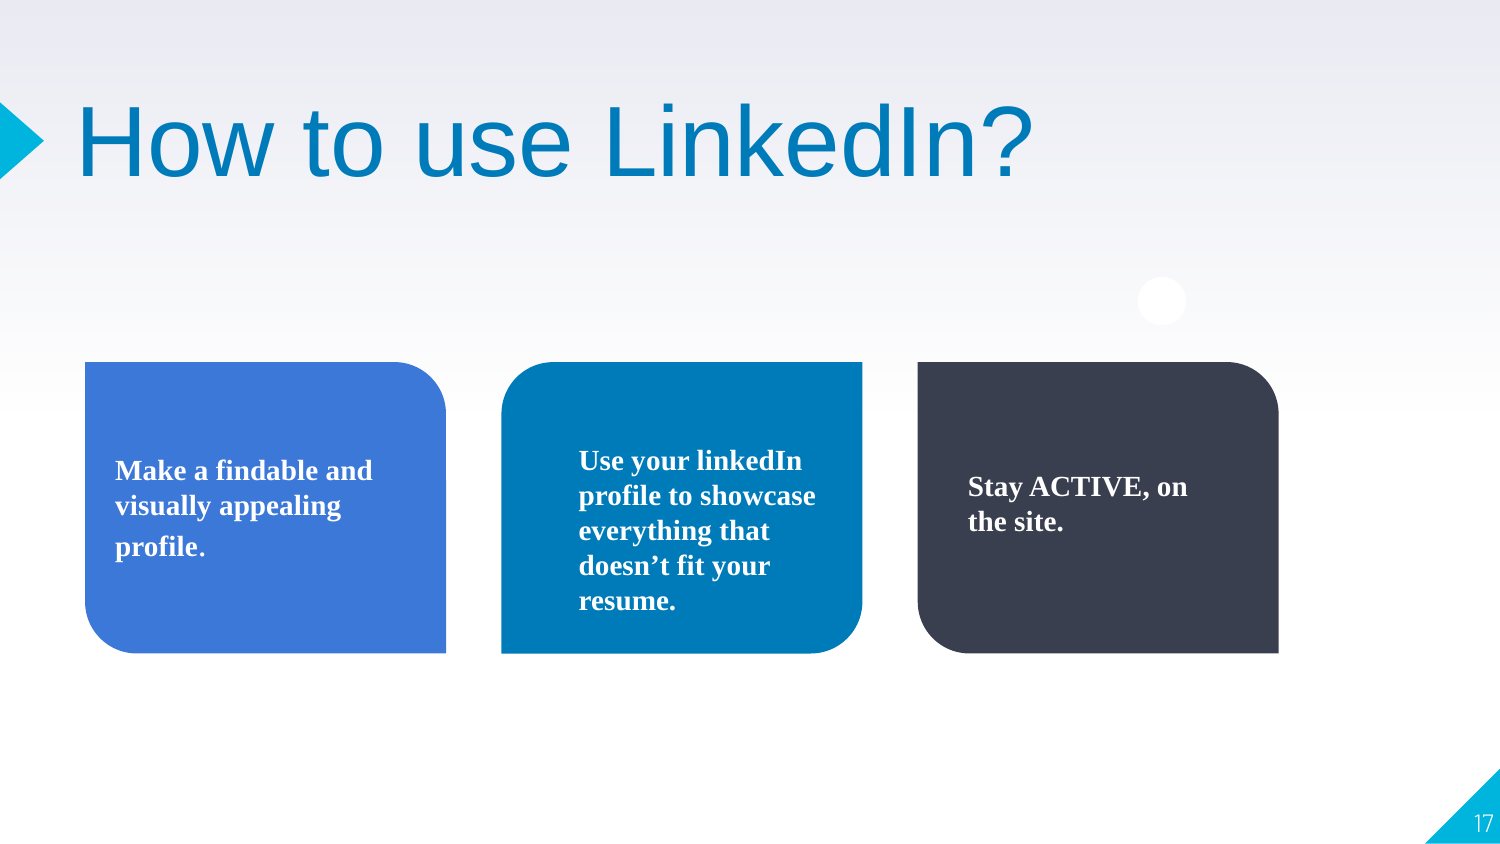

# How to use LinkedIn?

Make a findable and visually appealing profile.

Stay ACTIVE, on the site.

Use your linkedIn profile to showcase everything that doesn’t fit your resume.
17